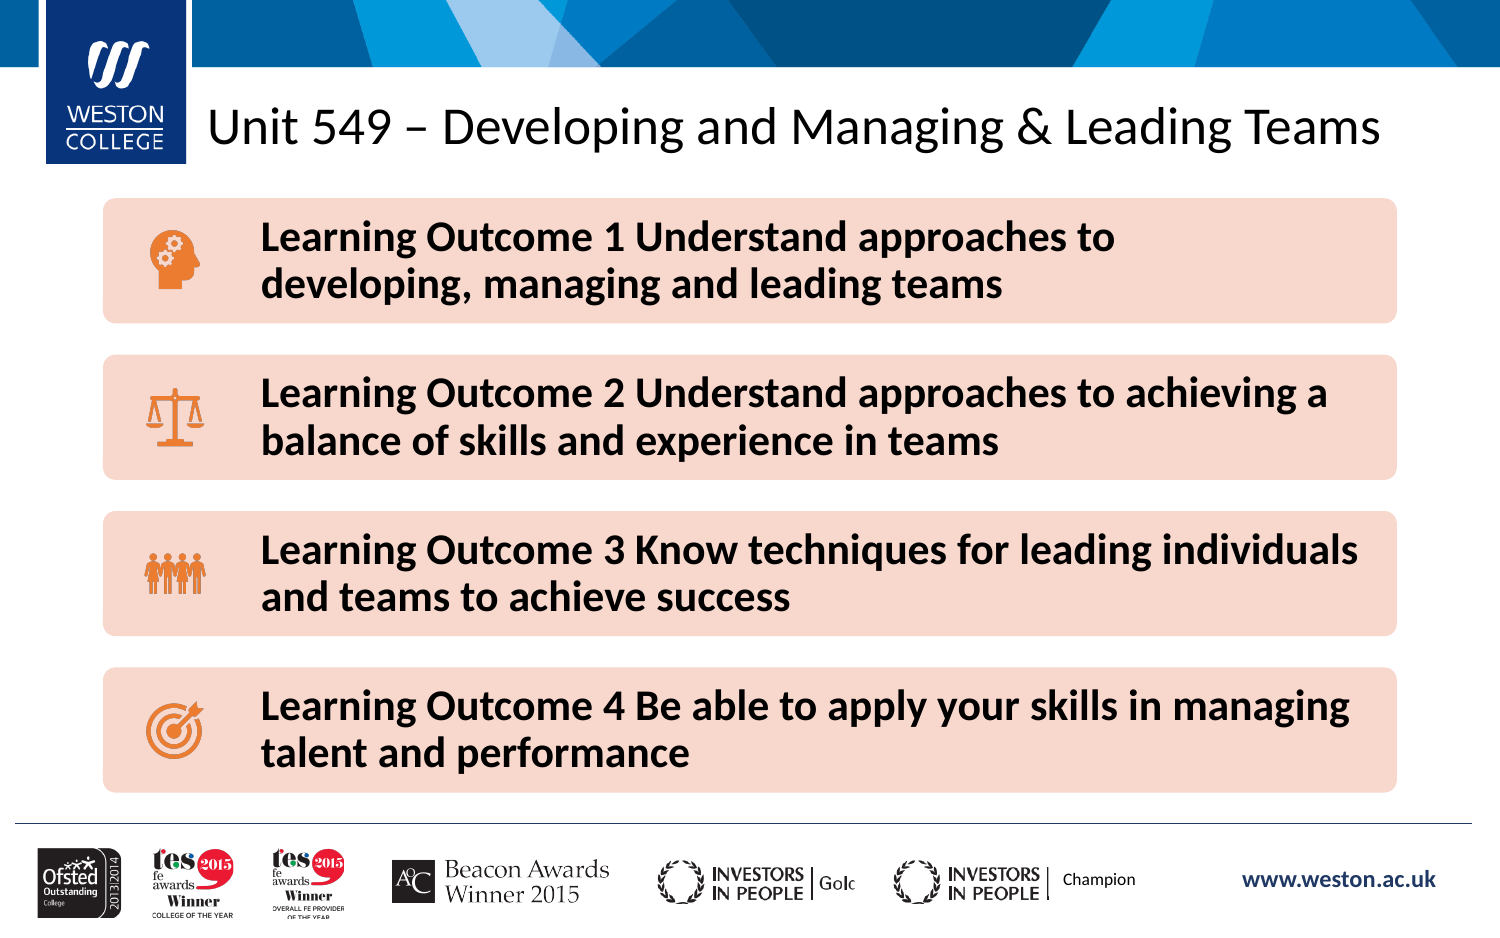

# Unit 549 – Developing and Managing & Leading Teams
Learning Outcome 1 Understand approaches to developing, managing and leading teams
Learning Outcome 2 Understand approaches to achieving a balance of skills and experience in teams
Learning Outcome 3 Know techniques for leading individuals and teams to achieve success
Learning Outcome 4 Be able to apply your skills in managing talent and performance